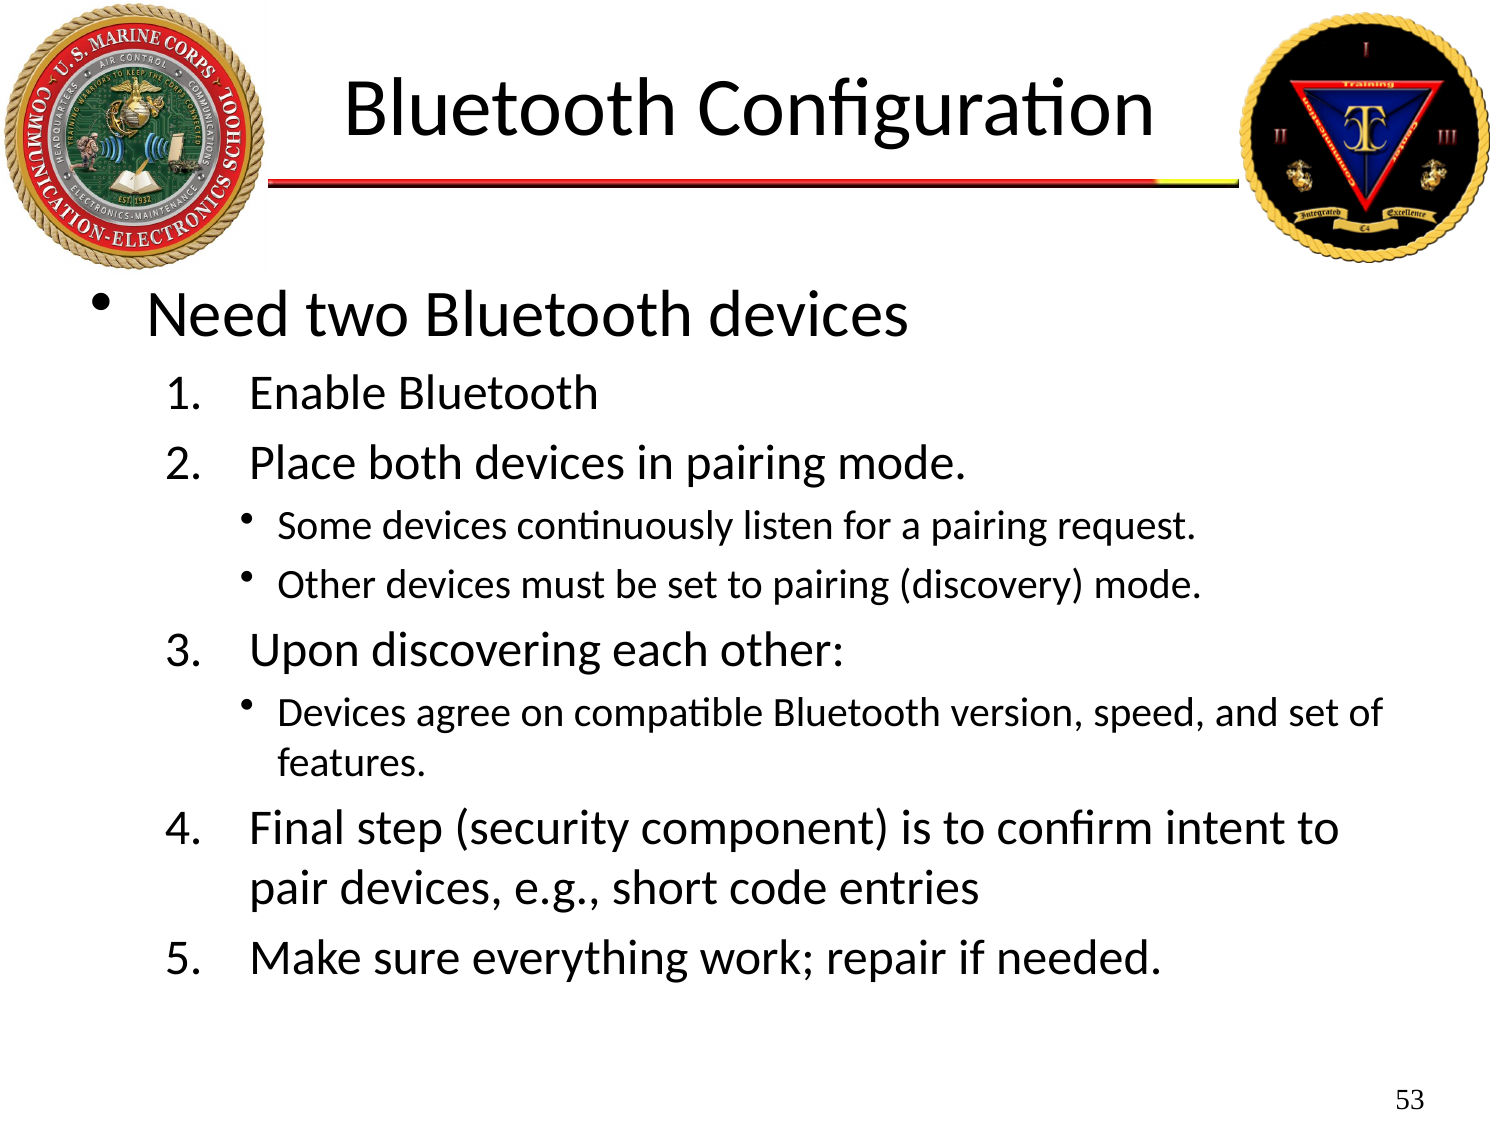

# Bluetooth Configuration
Need two Bluetooth devices
Enable Bluetooth
Place both devices in pairing mode.
Some devices continuously listen for a pairing request.
Other devices must be set to pairing (discovery) mode.
Upon discovering each other:
Devices agree on compatible Bluetooth version, speed, and set of features.
Final step (security component) is to confirm intent to pair devices, e.g., short code entries
Make sure everything work; repair if needed.